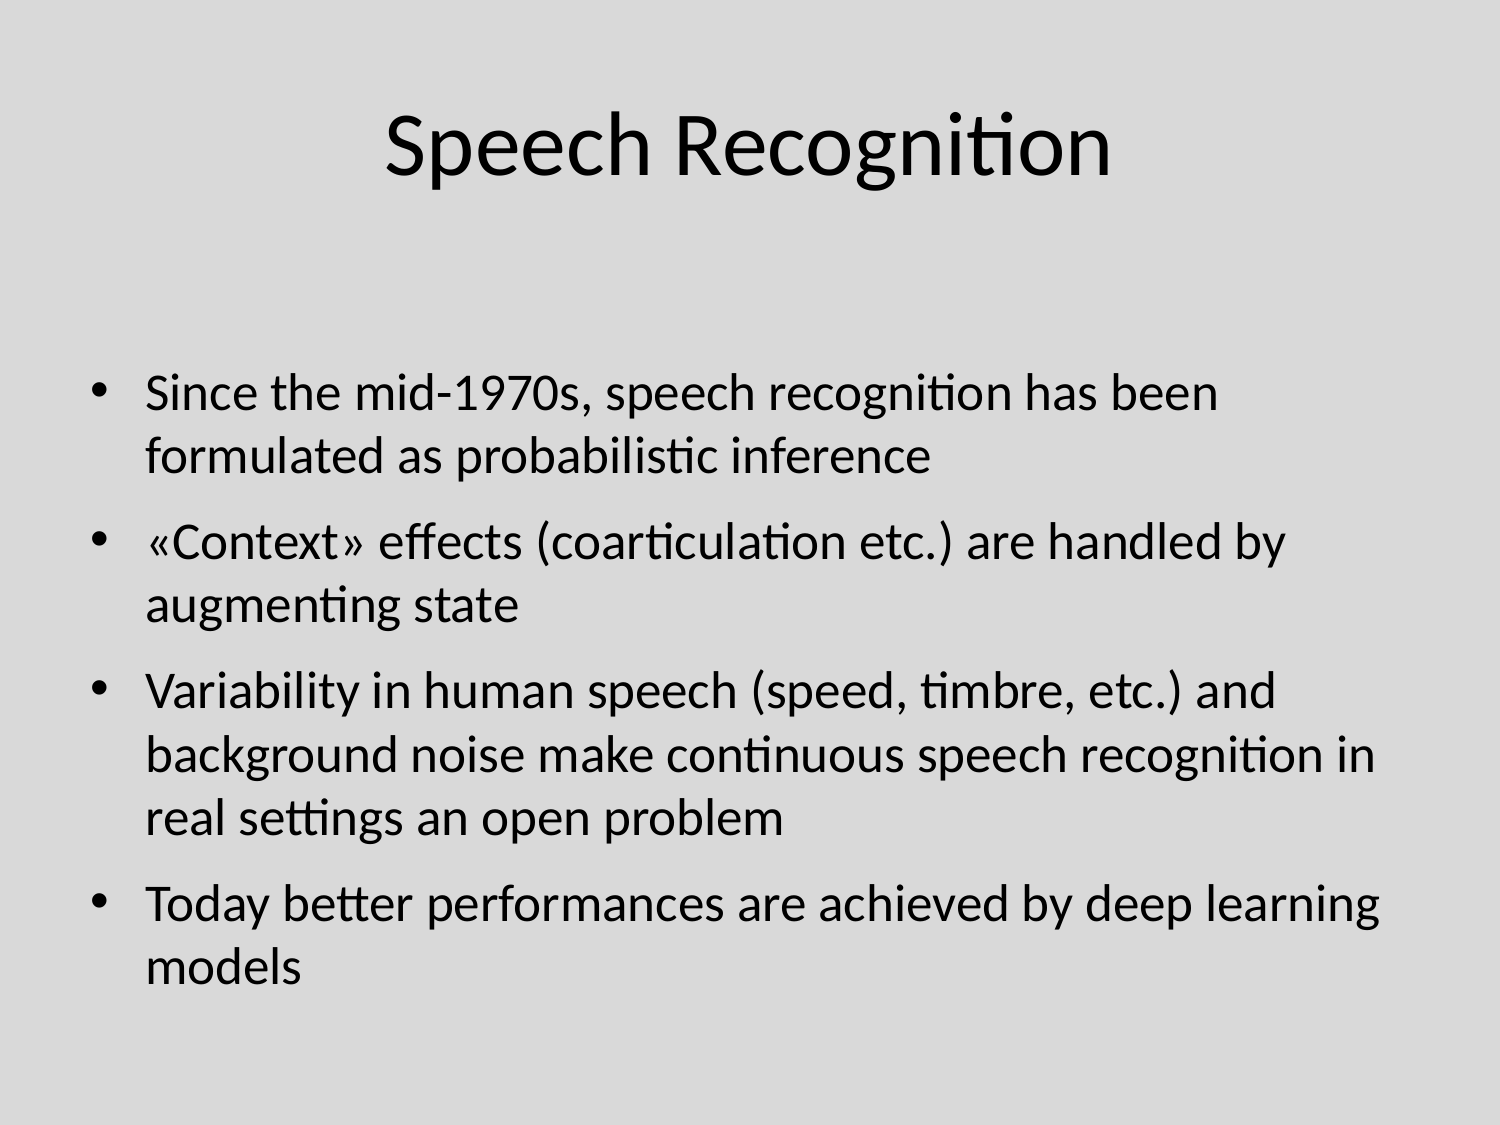

# Speech Recognition
Since the mid-1970s, speech recognition has been formulated as probabilistic inference
«Context» effects (coarticulation etc.) are handled by augmenting state
Variability in human speech (speed, timbre, etc.) and background noise make continuous speech recognition in real settings an open problem
Today better performances are achieved by deep learning models